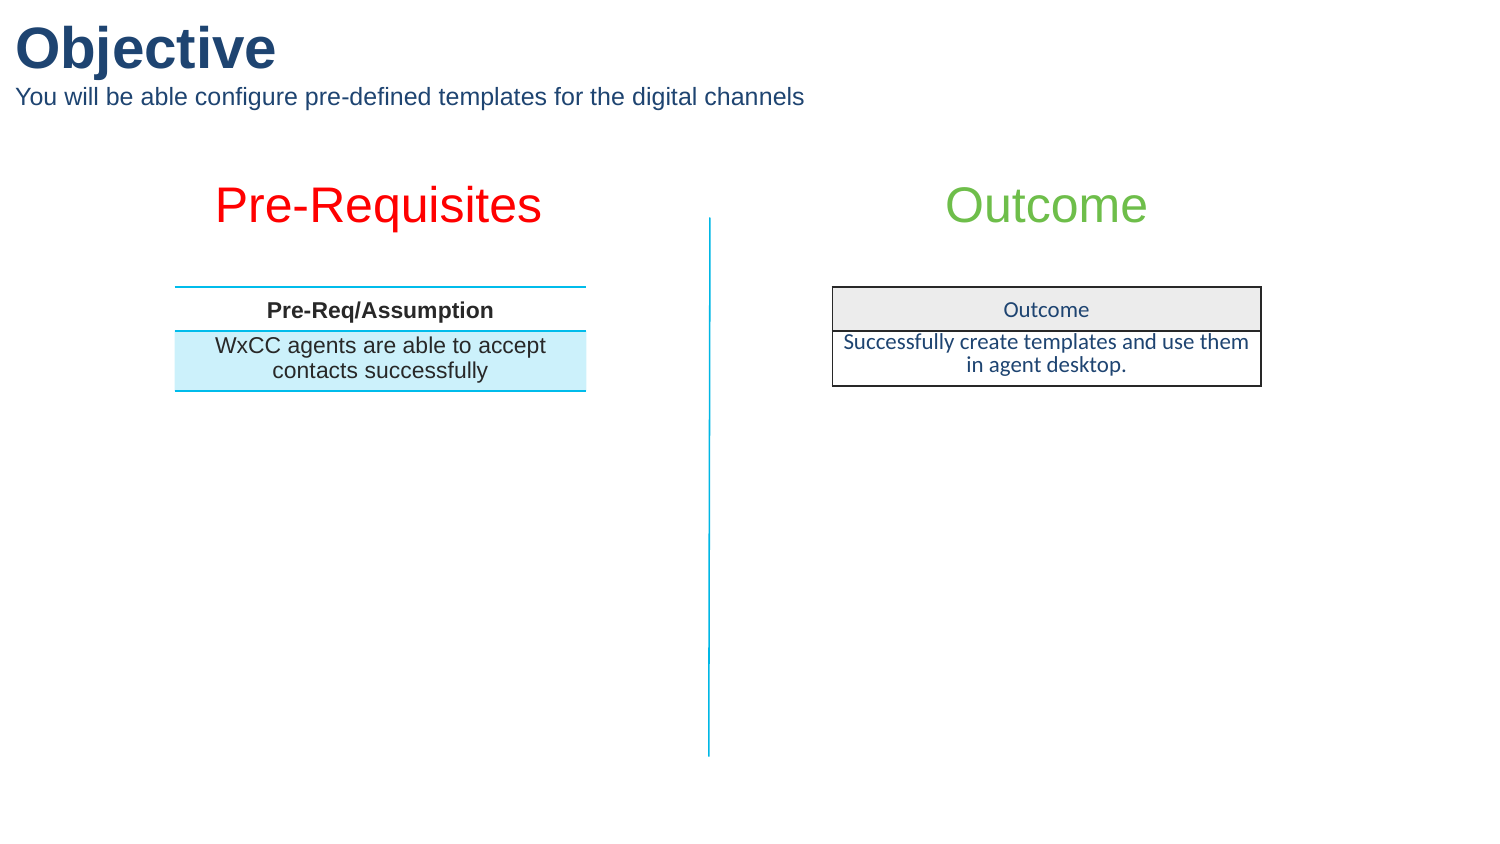

Objective
You will be able configure pre-defined templates for the digital channels
Pre-Requisites
Outcome
| Pre-Req/Assumption |
| --- |
| WxCC agents are able to accept contacts successfully |
| Outcome |
| --- |
| Successfully create templates and use them in agent desktop. |